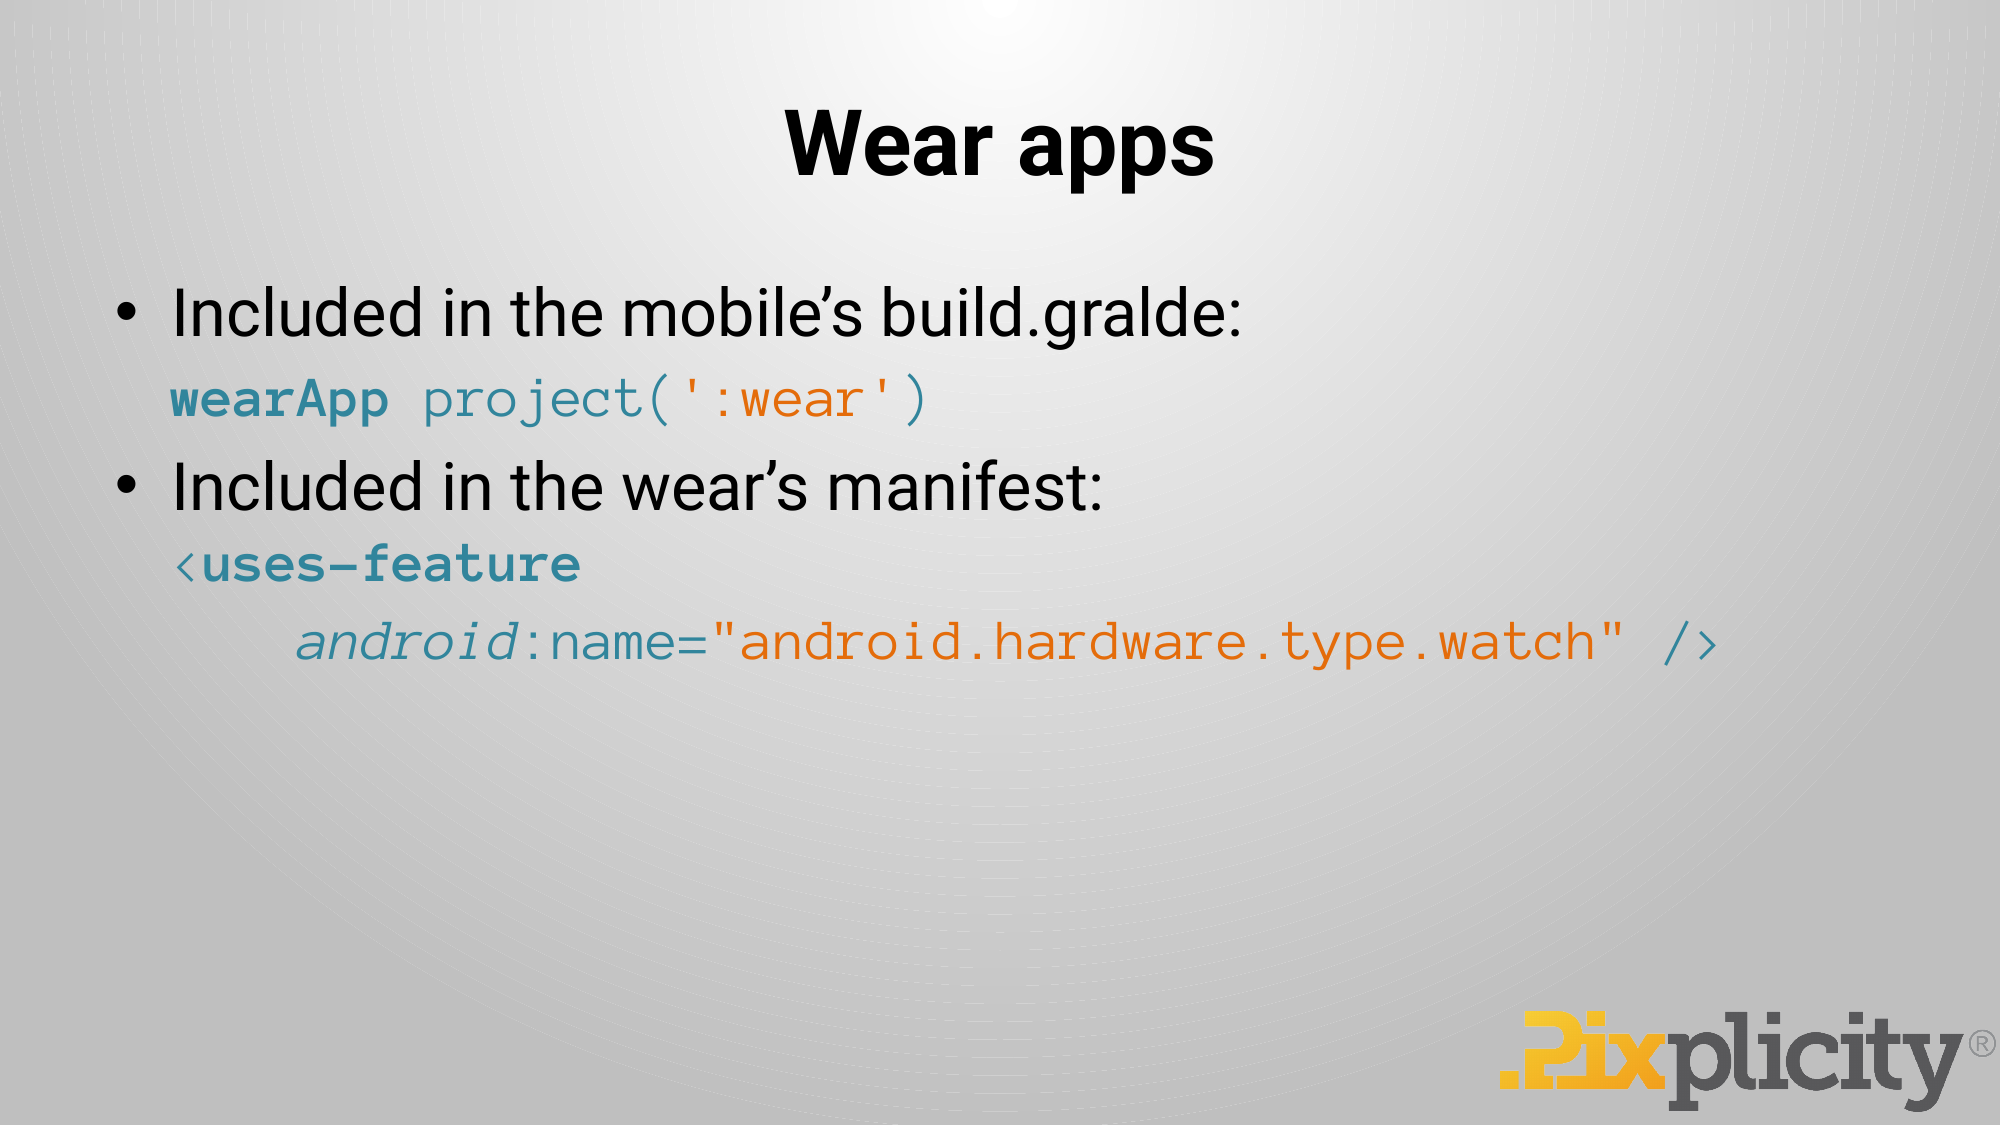

# Wear apps
Included in the mobile’s build.gralde:
wearApp project(':wear')
Included in the wear’s manifest:
<uses-feature
    android:name="android.hardware.type.watch" />